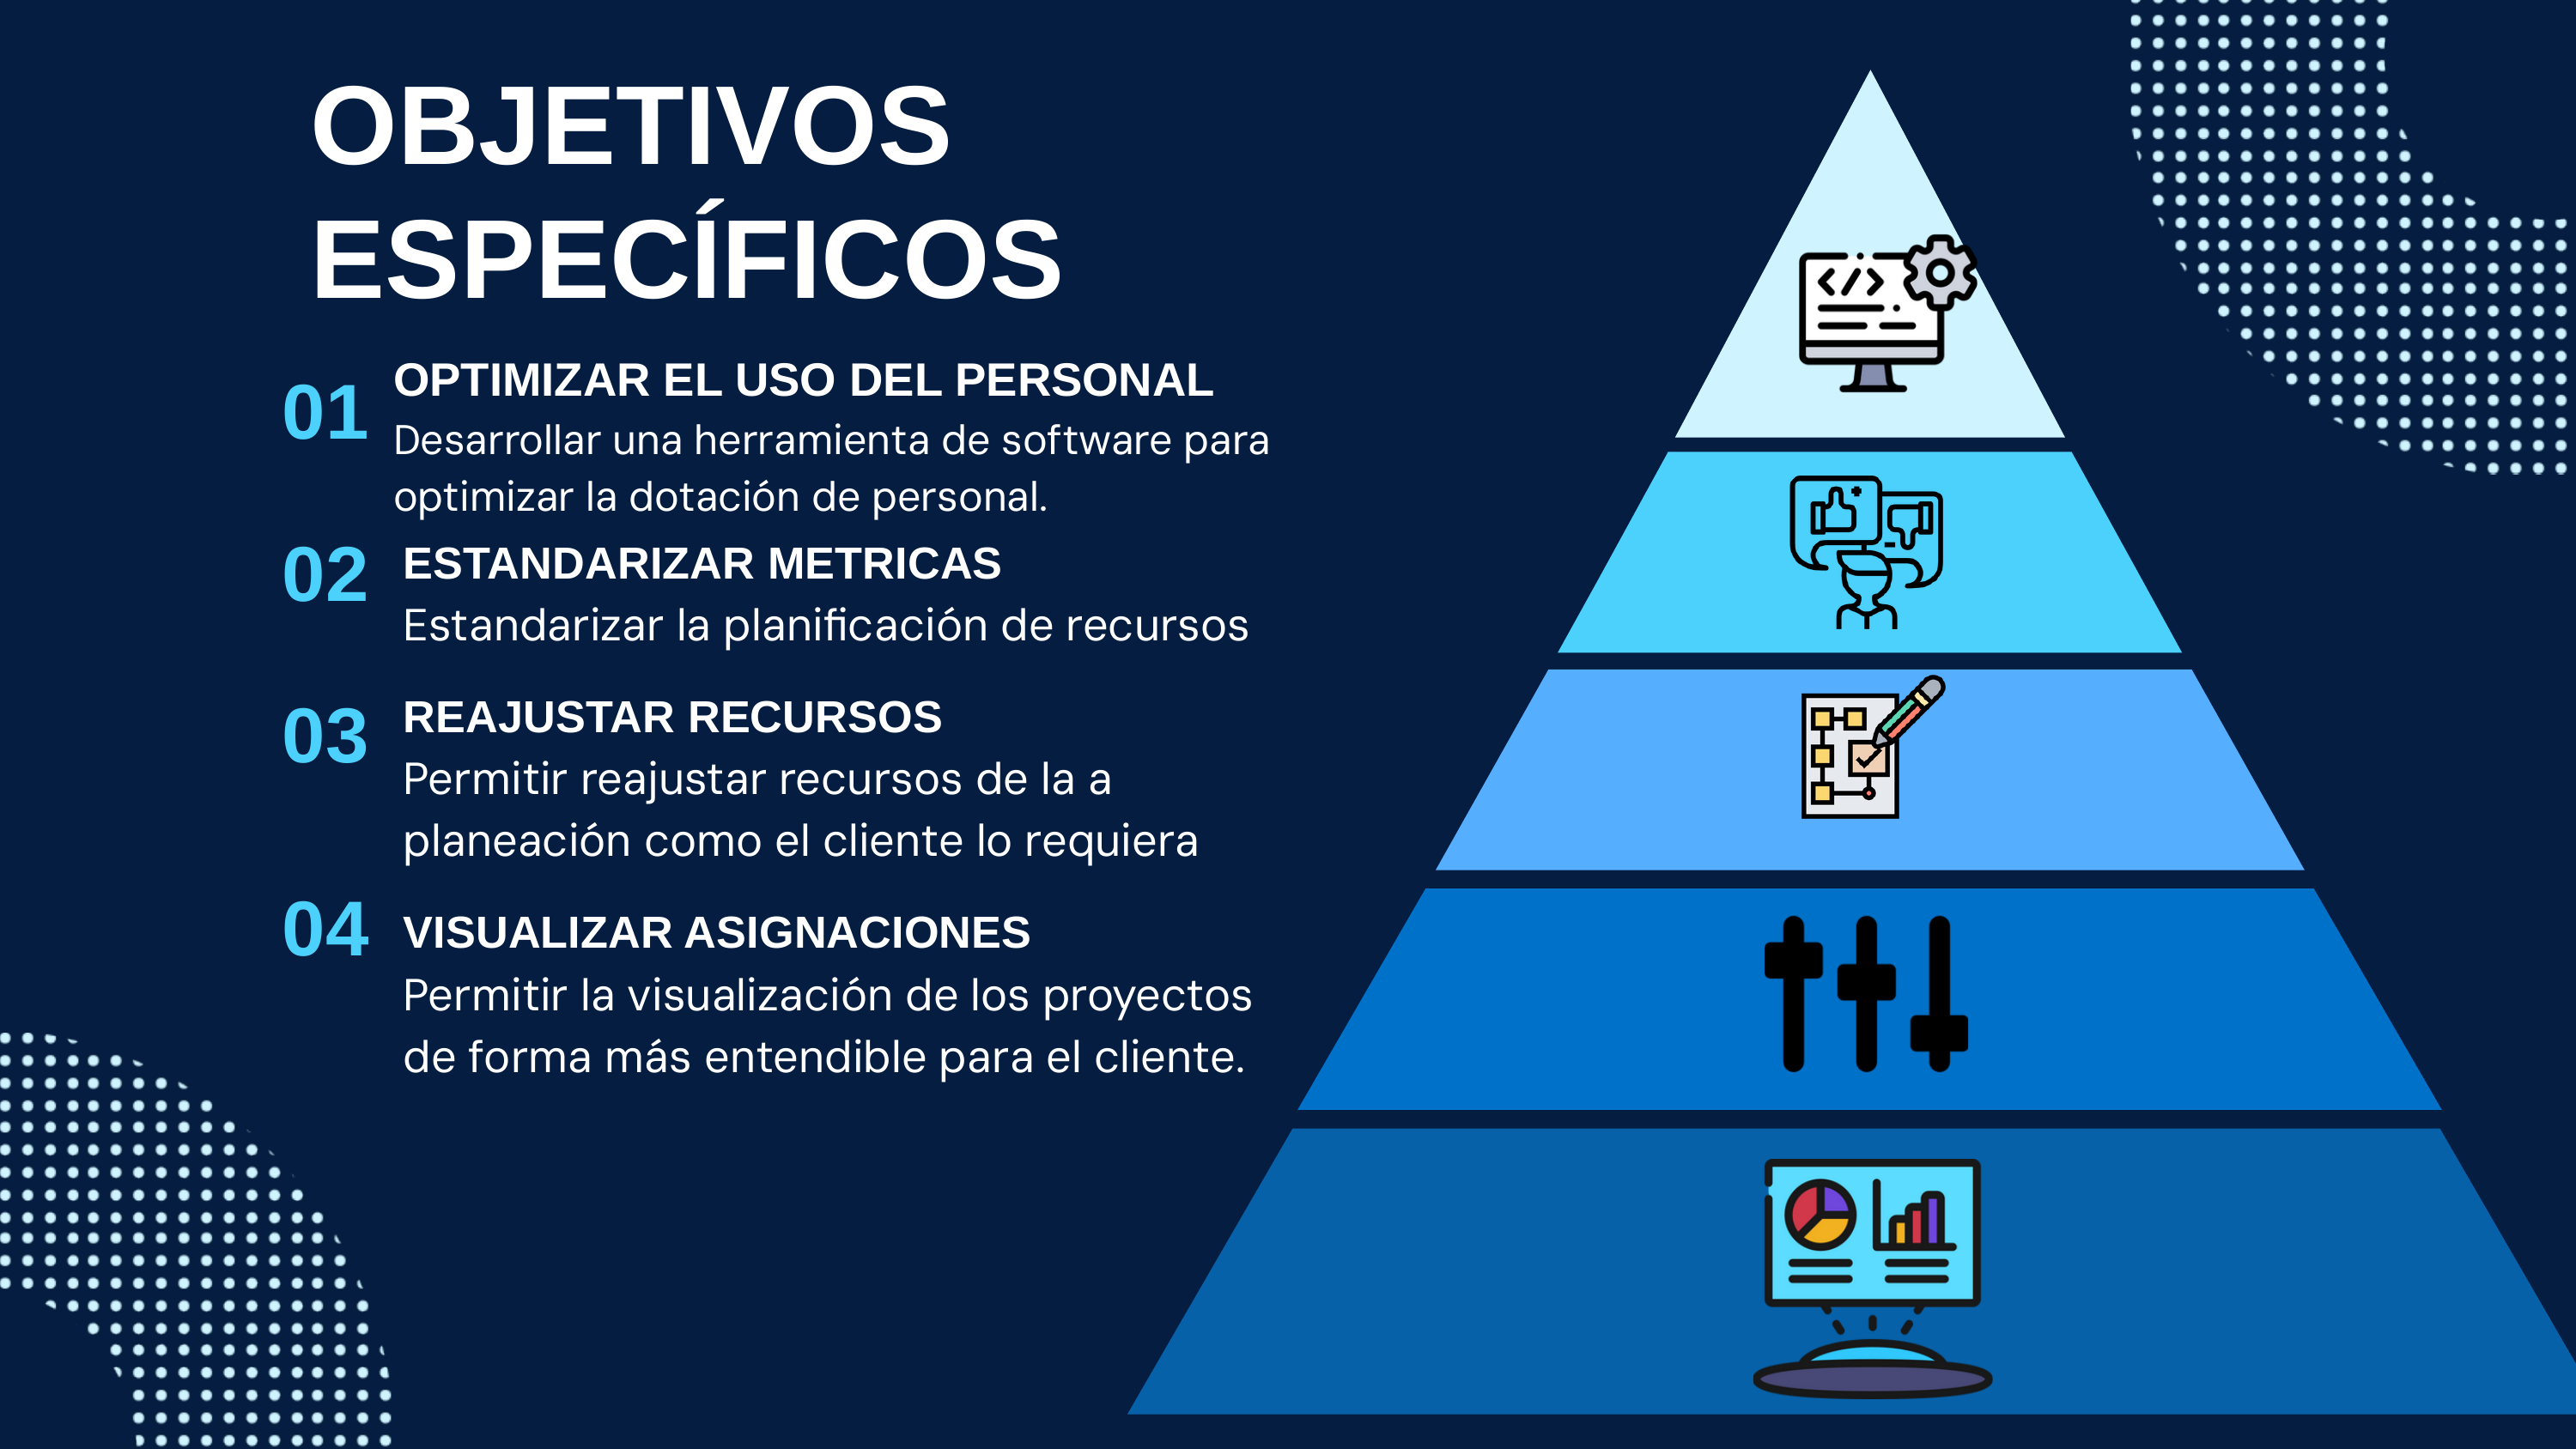

OBJETIVOS
ESPECÍFICOS

OPTIMIZAR EL USO DEL PERSONAL
Desarrollar una herramienta de software para optimizar la dotación de personal.
01

02
ESTANDARIZAR METRICAS
Estandarizar la planificación de recursos

03

REAJUSTAR RECURSOS
Permitir reajustar recursos de la a planeación como el cliente lo requiera
04

VISUALIZAR ASIGNACIONES
Permitir la visualización de los proyectos de forma más entendible para el cliente.